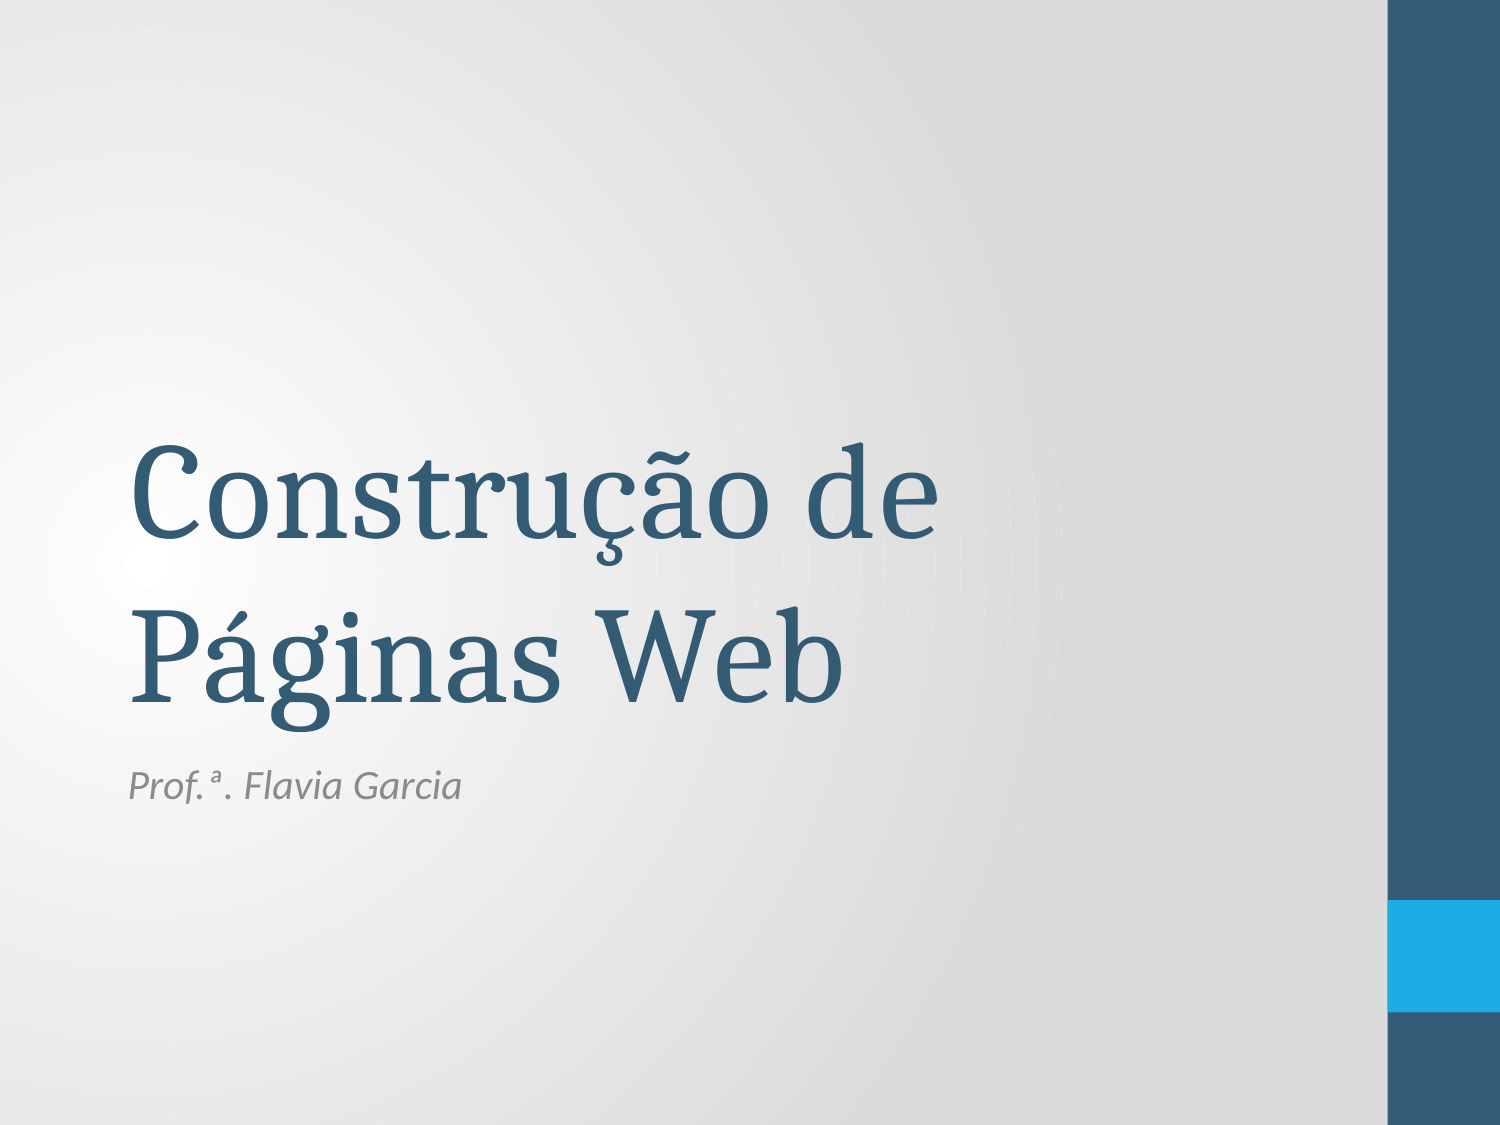

# Construção de Páginas Web
Prof.ª. Flavia Garcia